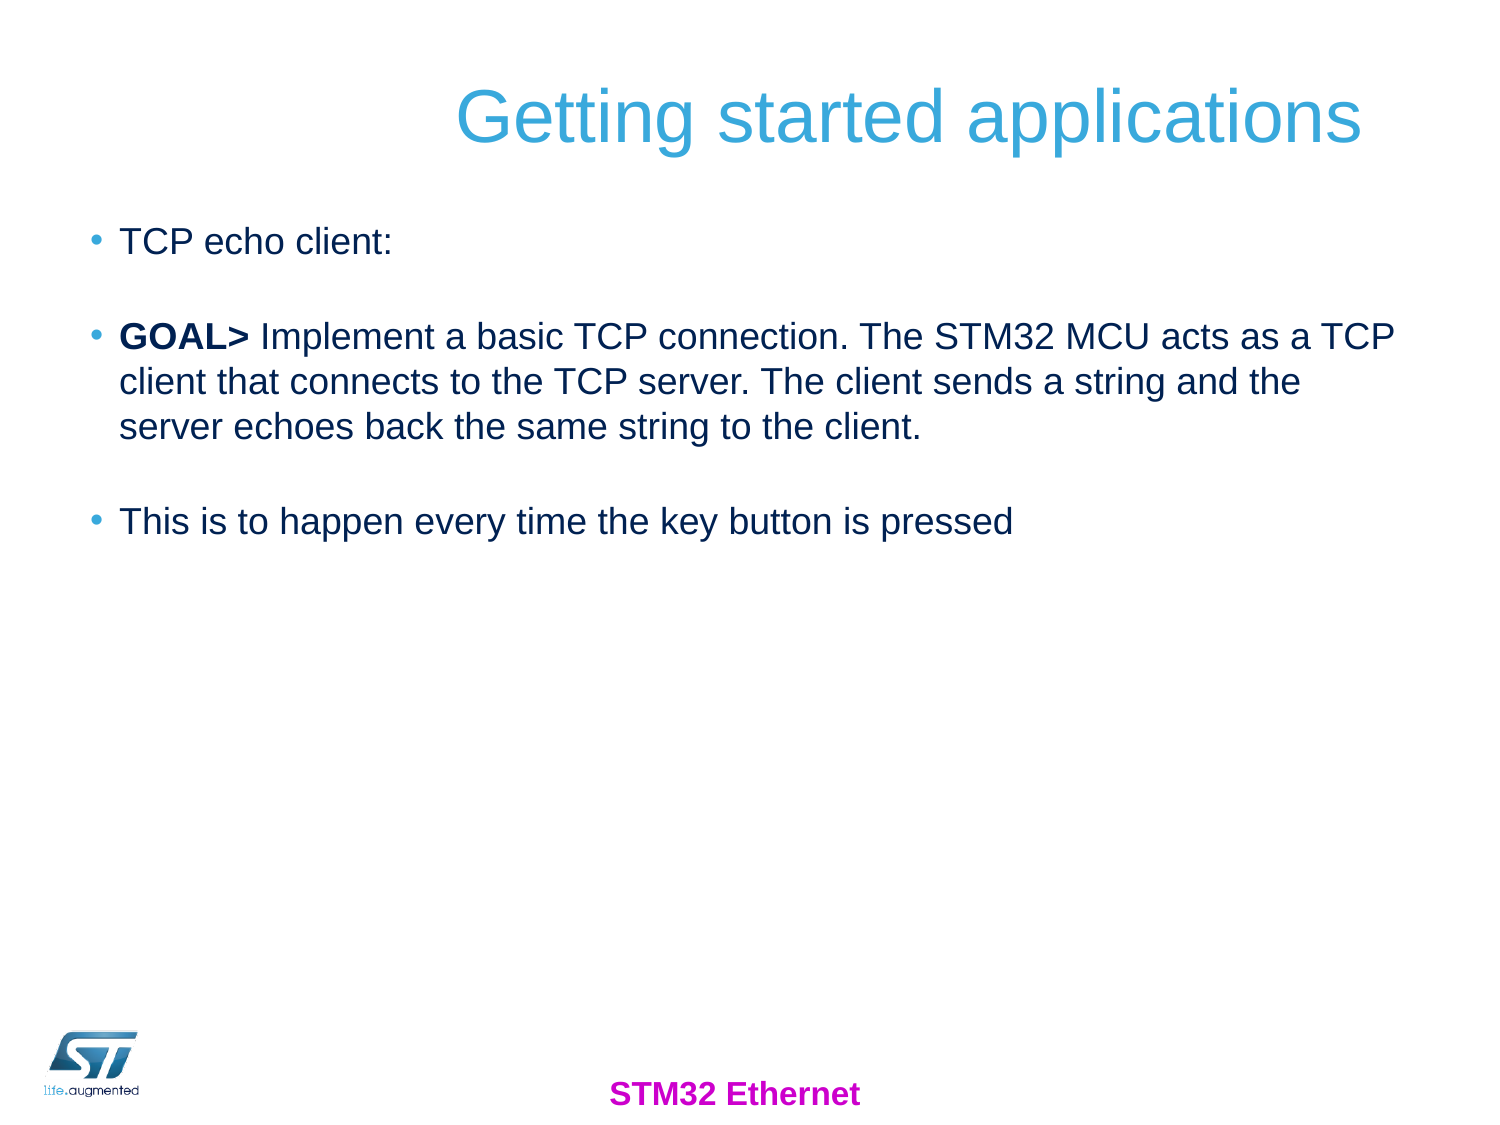

# Getting started applications
TCP echo client:
GOAL> Implement a basic TCP connection. The STM32 MCU acts as a TCP client that connects to the TCP server. The client sends a string and the server echoes back the same string to the client.
This is to happen every time the key button is pressed